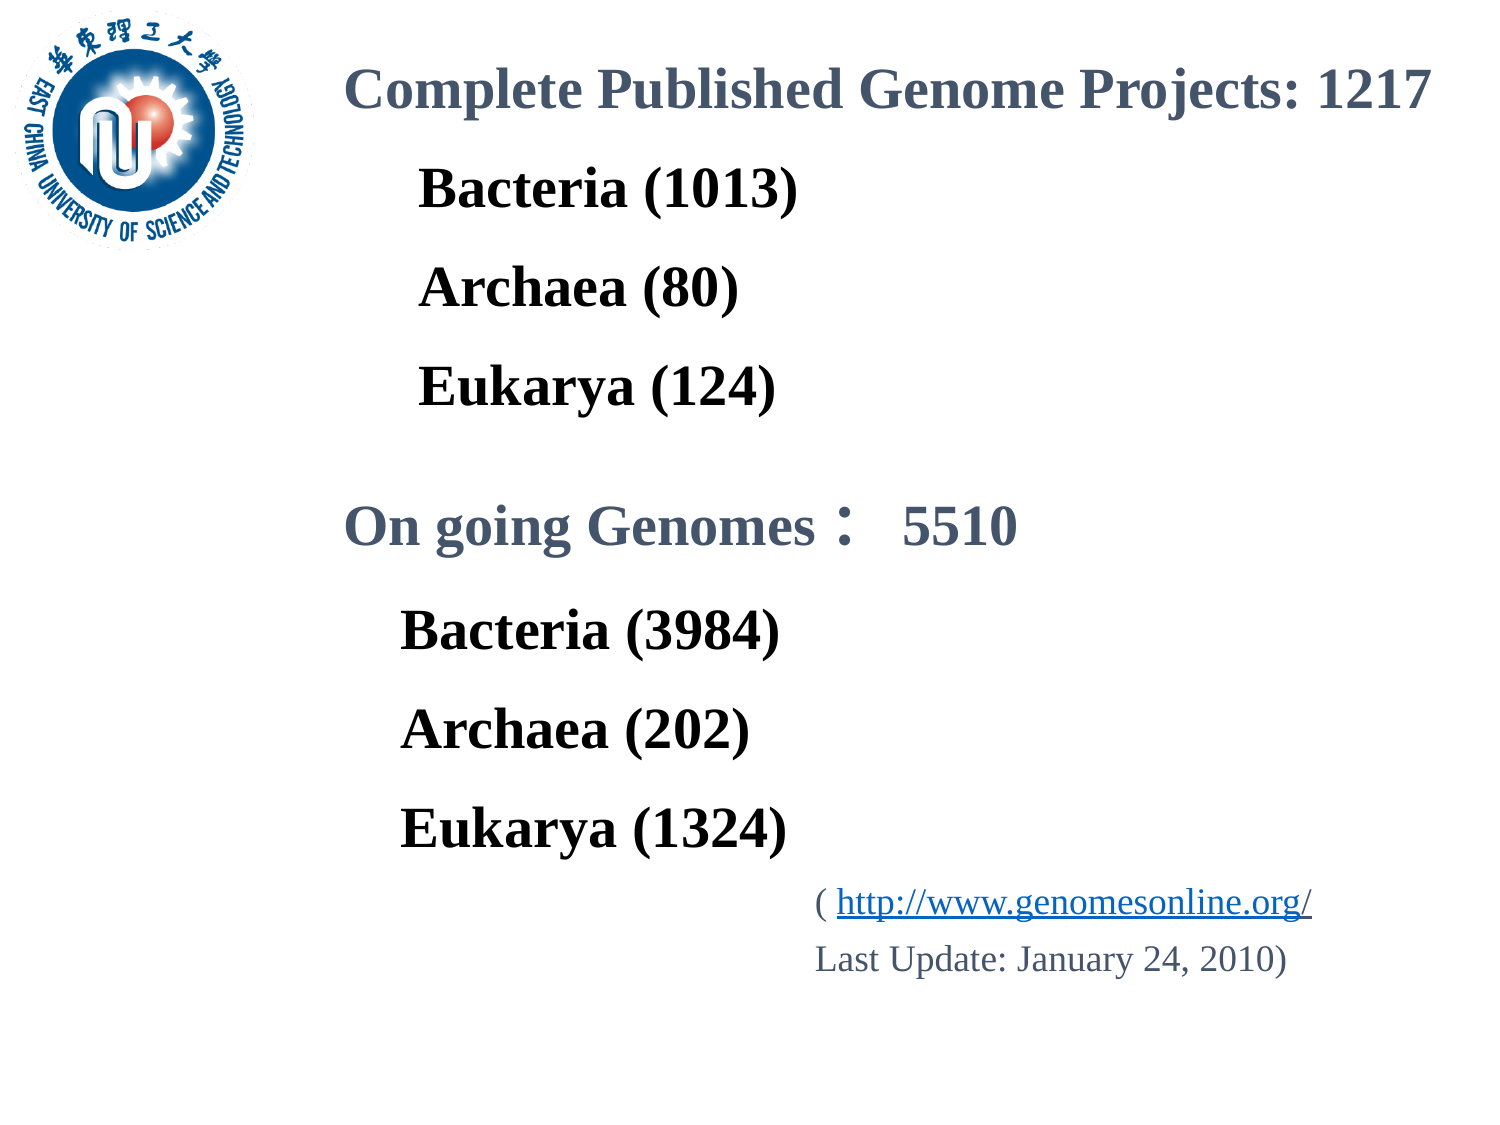

Complete Published Genome Projects: 1217
Bacteria (1013)
Archaea (80)
Eukarya (124)
On going Genomes：5510
Bacteria (3984)
Archaea (202)
Eukarya (1324)
( http://www.genomesonline.org/
Last Update: January 24, 2010)